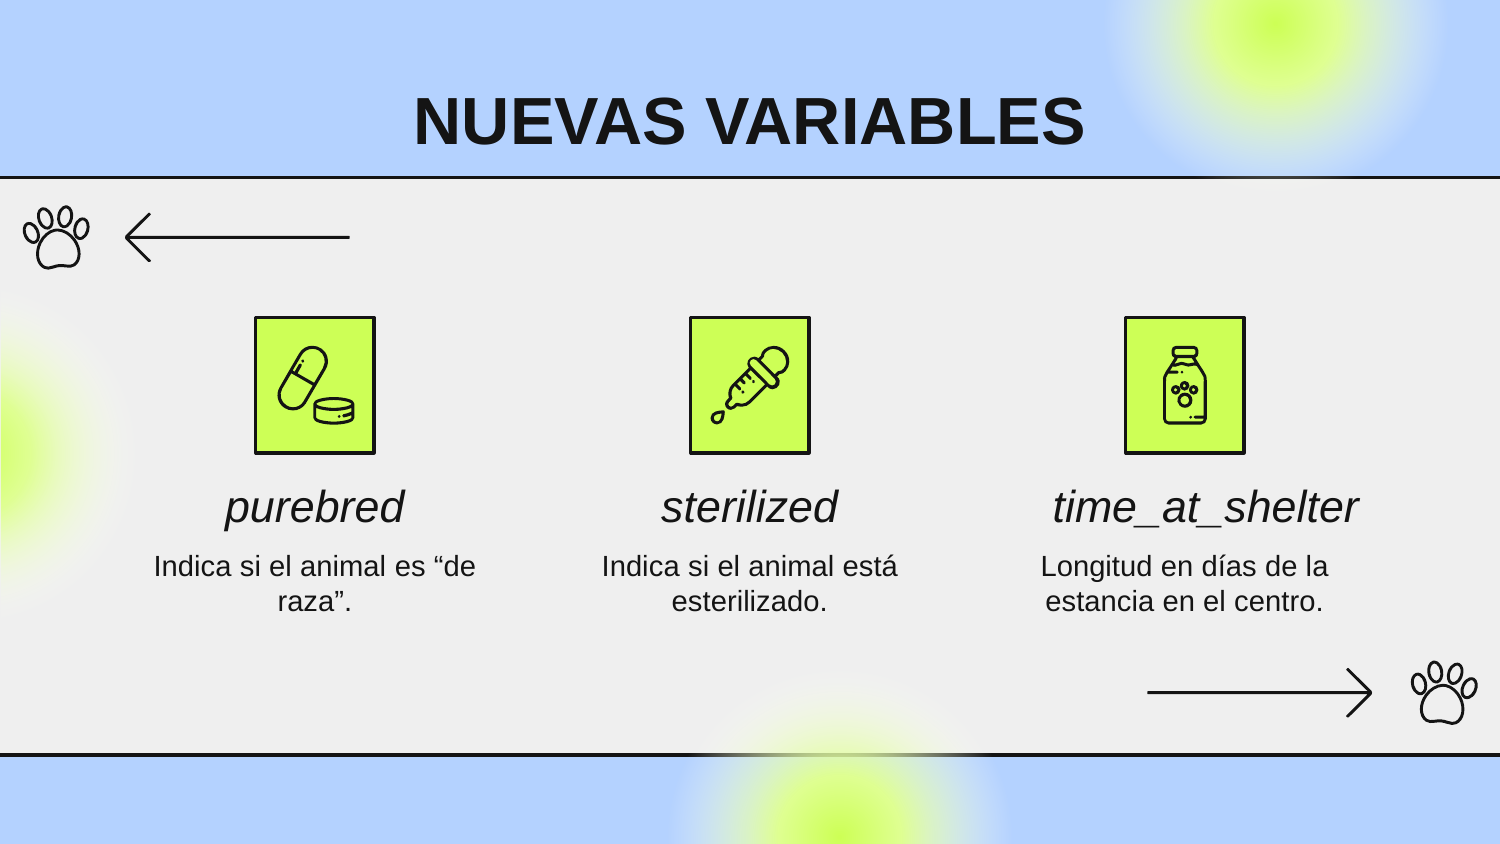

# NUEVAS VARIABLES

purebred
sterilized
time_at_shelter
Indica si el animal es “de raza”.
Indica si el animal está esterilizado.
Longitud en días de la estancia en el centro.